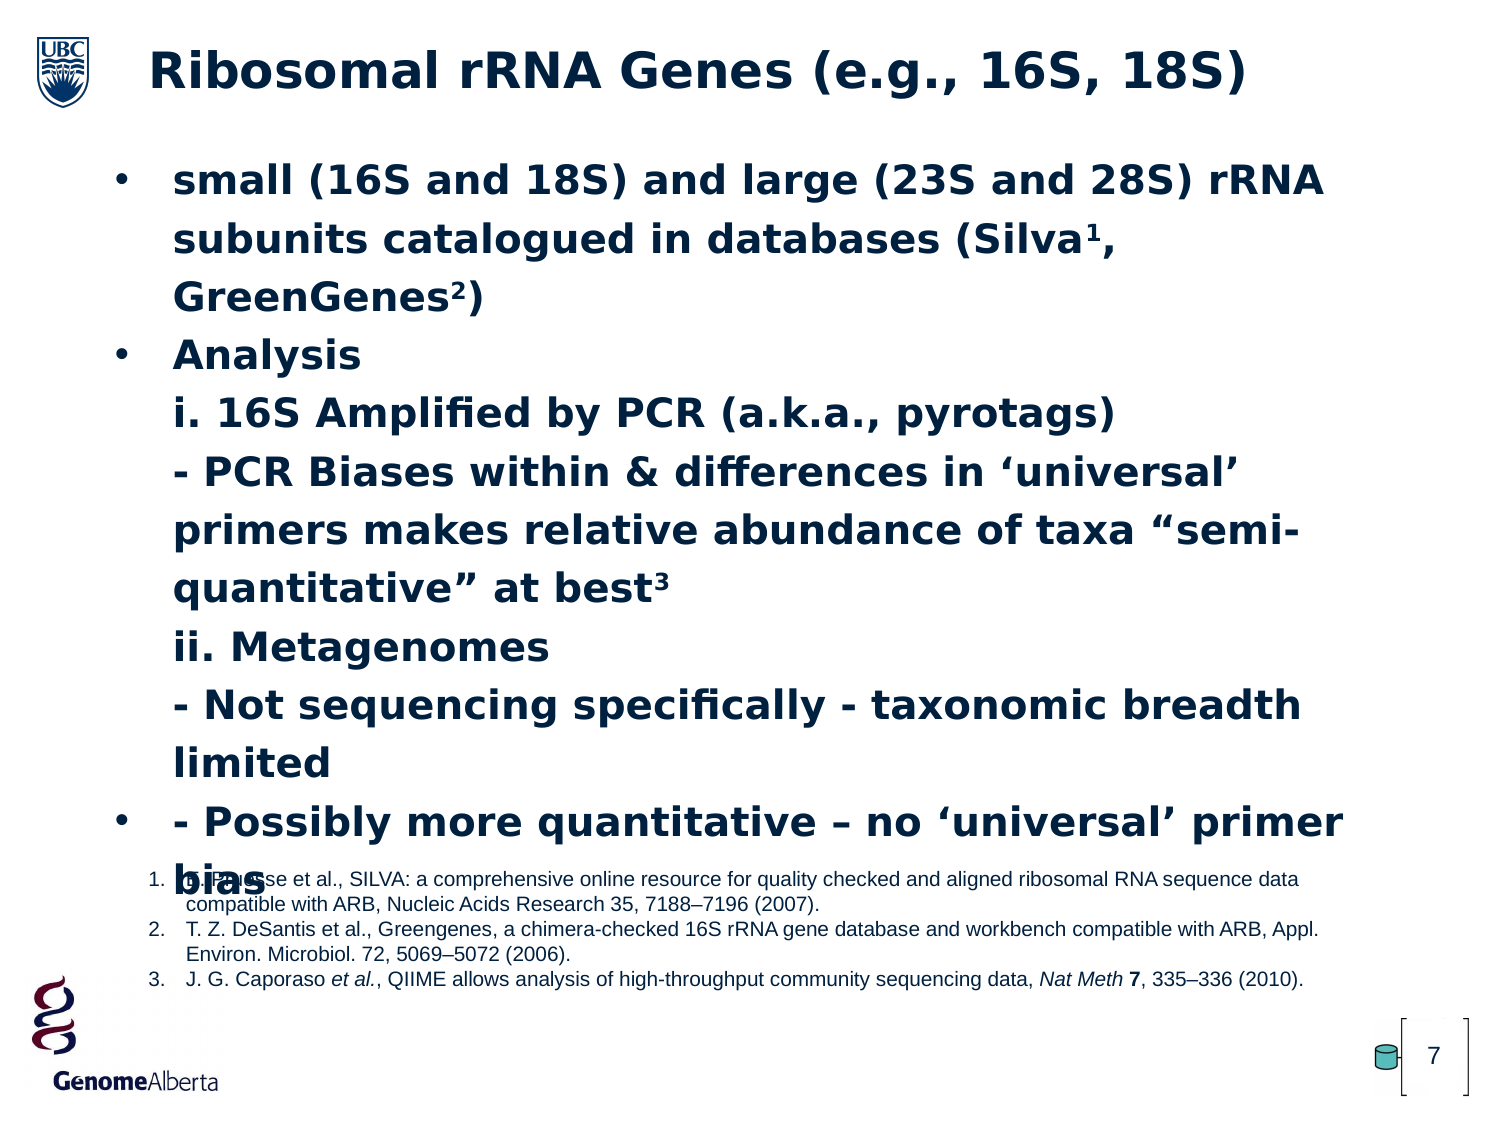

Ribosomal rRNA Genes (e.g., 16S, 18S)
small (16S and 18S) and large (23S and 28S) rRNA subunits catalogued in databases (Silva1, GreenGenes2)
Analysis
i. 16S Amplified by PCR (a.k.a., pyrotags)
- PCR Biases within & differences in ‘universal’ primers makes relative abundance of taxa “semi-quantitative” at best3
ii. Metagenomes
- Not sequencing specifically - taxonomic breadth limited
- Possibly more quantitative – no ‘universal’ primer bias
E. Pruesse et al., SILVA: a comprehensive online resource for quality checked and aligned ribosomal RNA sequence data compatible with ARB, Nucleic Acids Research 35, 7188–7196 (2007).
T. Z. DeSantis et al., Greengenes, a chimera-checked 16S rRNA gene database and workbench compatible with ARB, Appl. Environ. Microbiol. 72, 5069–5072 (2006).
J. G. Caporaso et al., QIIME allows analysis of high-throughput community sequencing data, Nat Meth 7, 335–336 (2010).
7